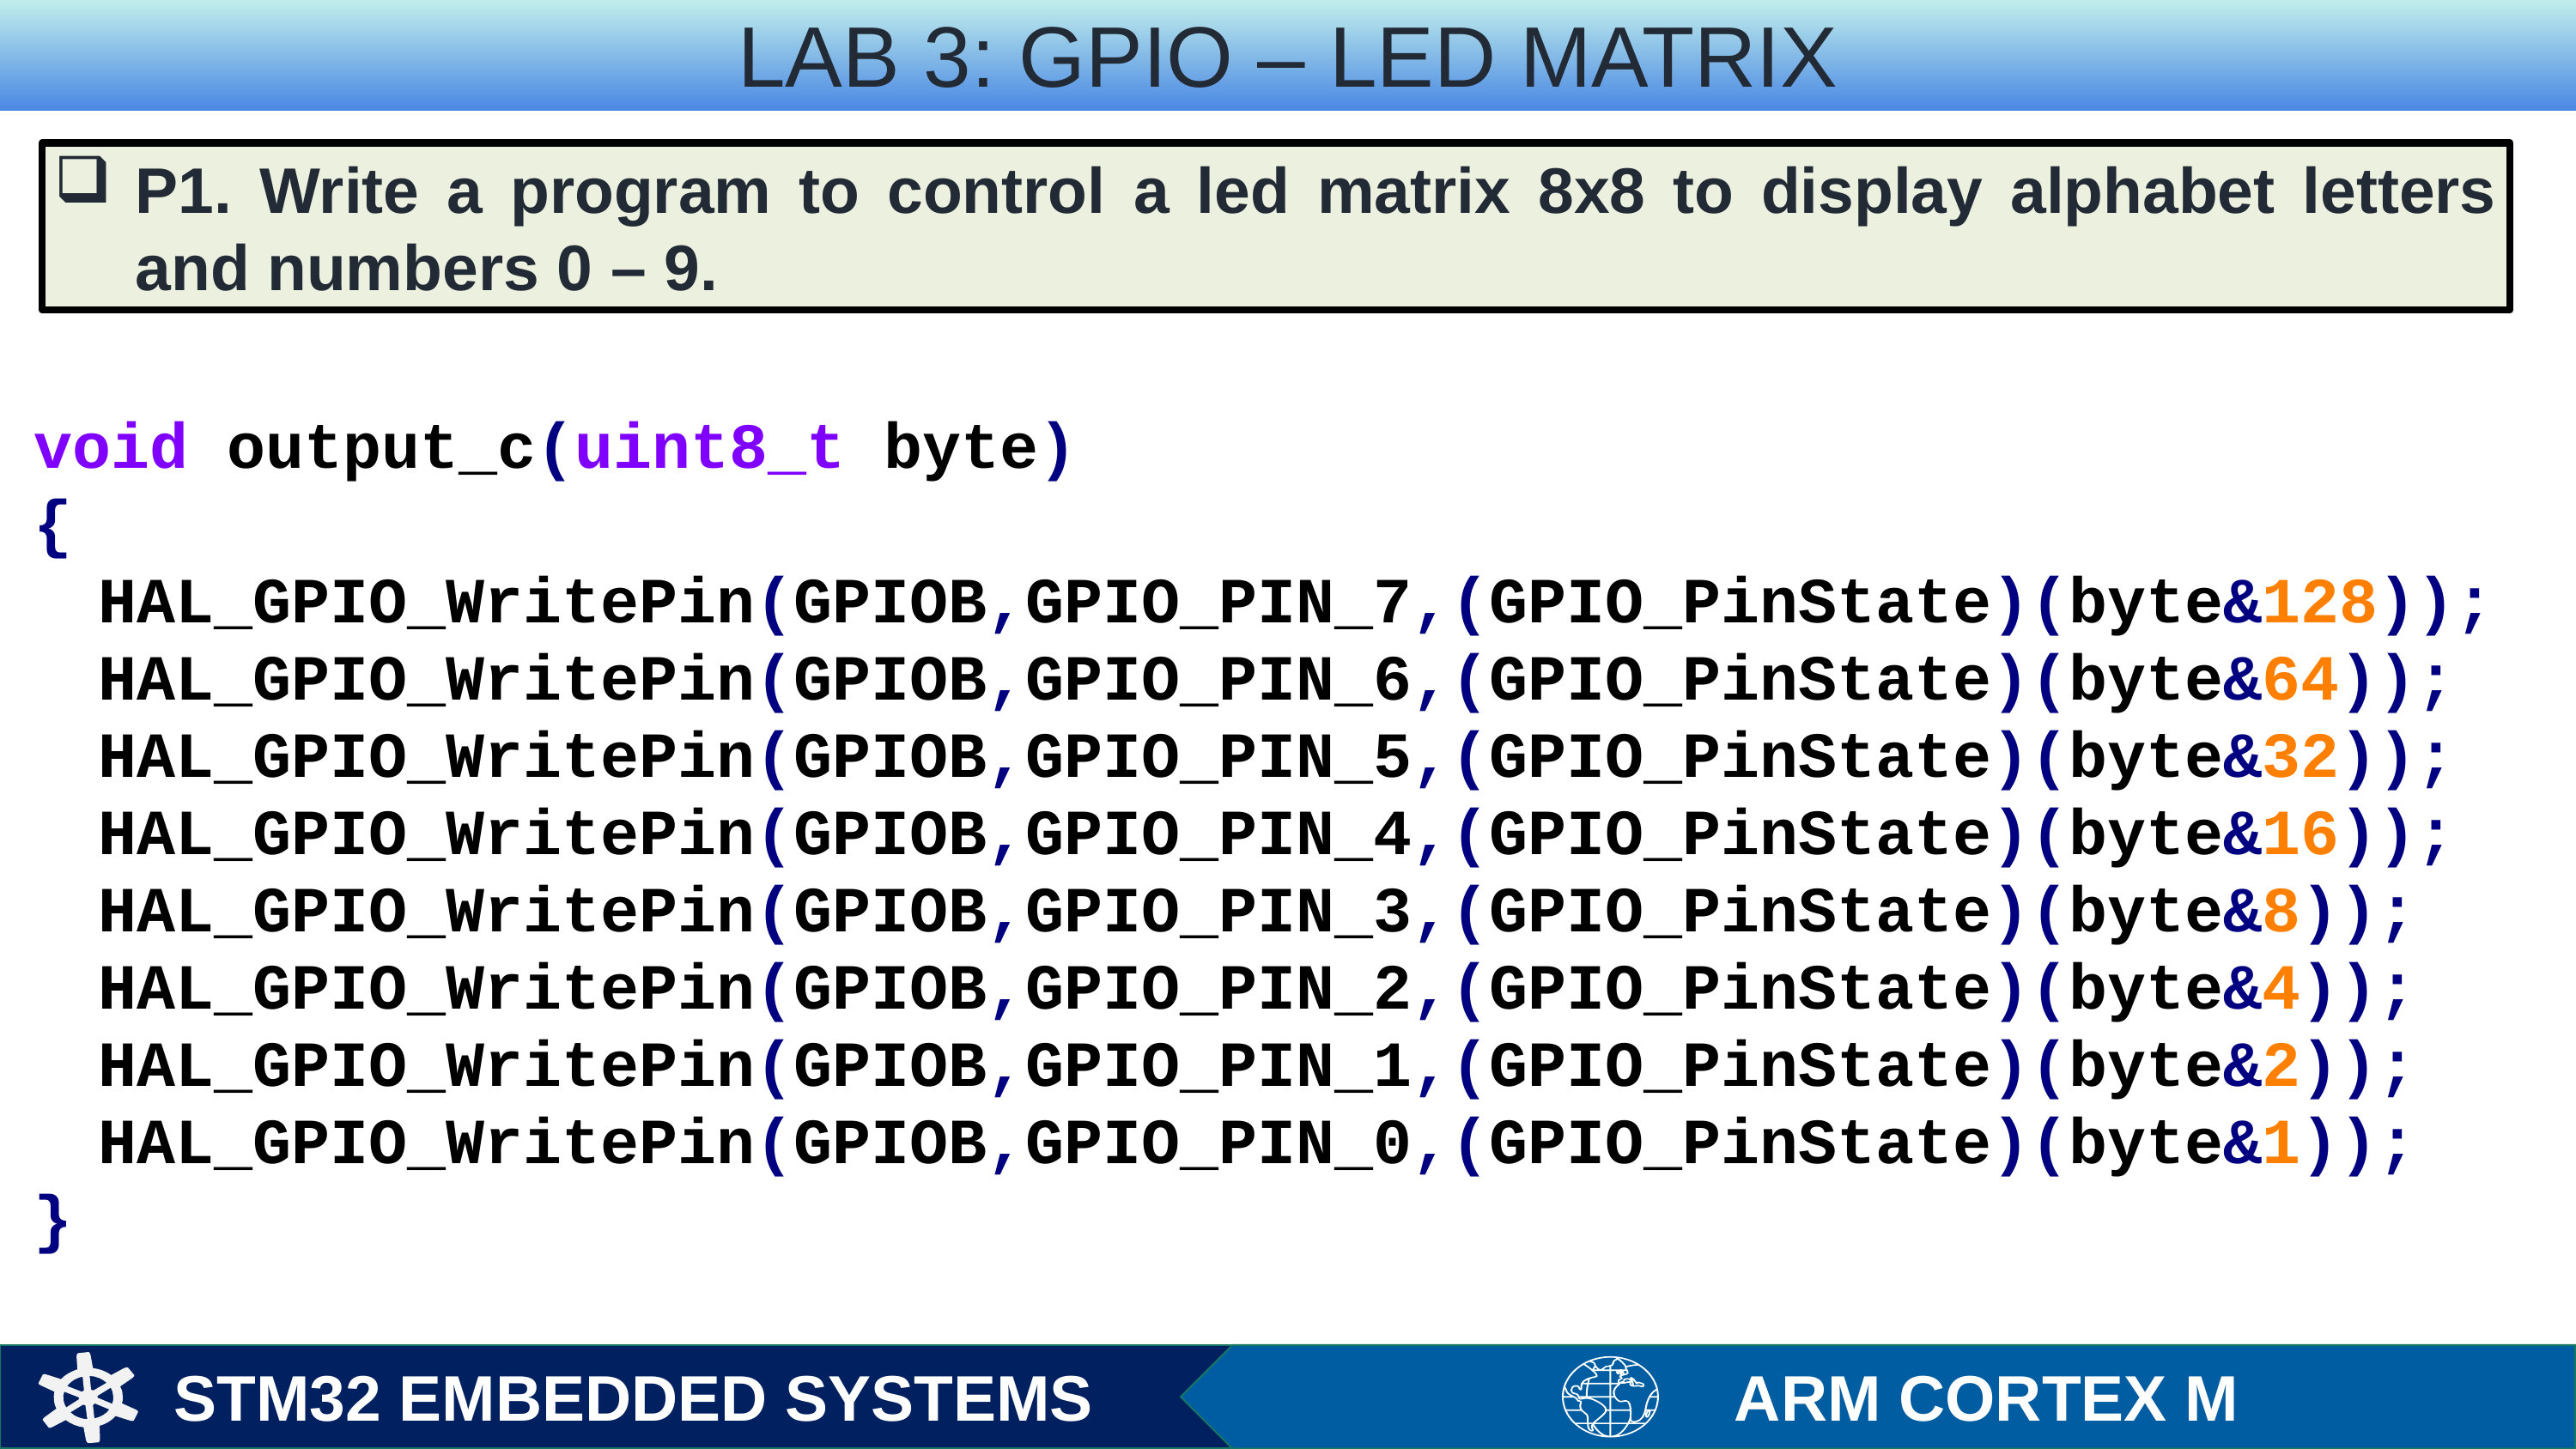

LAB 3: GPIO – LED MATRIX

P1. Write a program to control a led matrix 8x8 to display alphabet letters and numbers 0 – 9.

void output_c(uint8_t byte)
{
HAL_GPIO_WritePin(GPIOB,GPIO_PIN_7,(GPIO_PinState)(byte&128));
HAL_GPIO_WritePin(GPIOB,GPIO_PIN_6,(GPIO_PinState)(byte&64)); HAL_GPIO_WritePin(GPIOB,GPIO_PIN_5,(GPIO_PinState)(byte&32)); HAL_GPIO_WritePin(GPIOB,GPIO_PIN_4,(GPIO_PinState)(byte&16)); HAL_GPIO_WritePin(GPIOB,GPIO_PIN_3,(GPIO_PinState)(byte&8)); HAL_GPIO_WritePin(GPIOB,GPIO_PIN_2,(GPIO_PinState)(byte&4)); HAL_GPIO_WritePin(GPIOB,GPIO_PIN_1,(GPIO_PinState)(byte&2)); HAL_GPIO_WritePin(GPIOB,GPIO_PIN_0,(GPIO_PinState)(byte&1));
}

STM32 EMBEDDED SYSTEMS
ARM CORTEX M